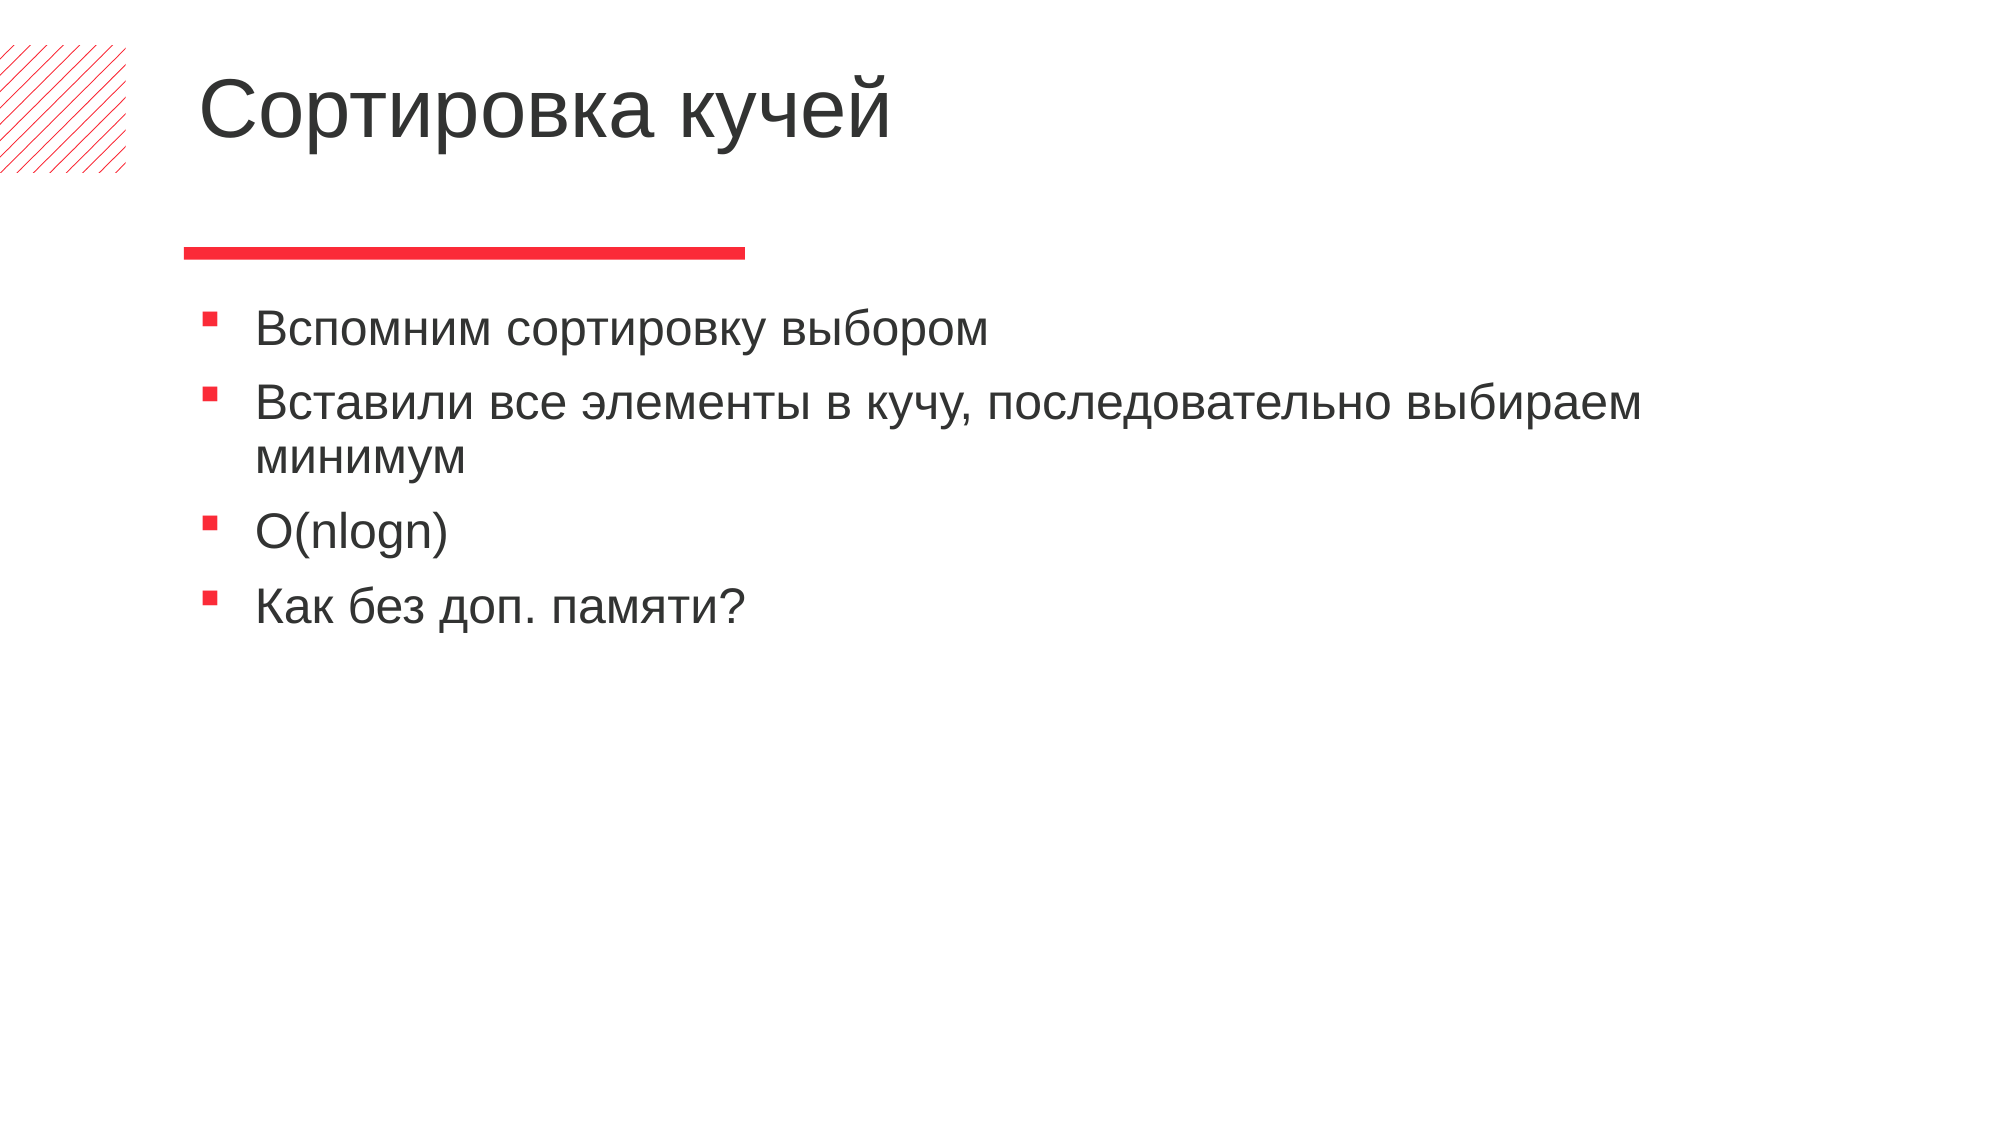

Сортировка кучей
Вспомним сортировку выбором
Вставили все элементы в кучу, последовательно выбираем минимум
O(nlogn)
Как без доп. памяти?